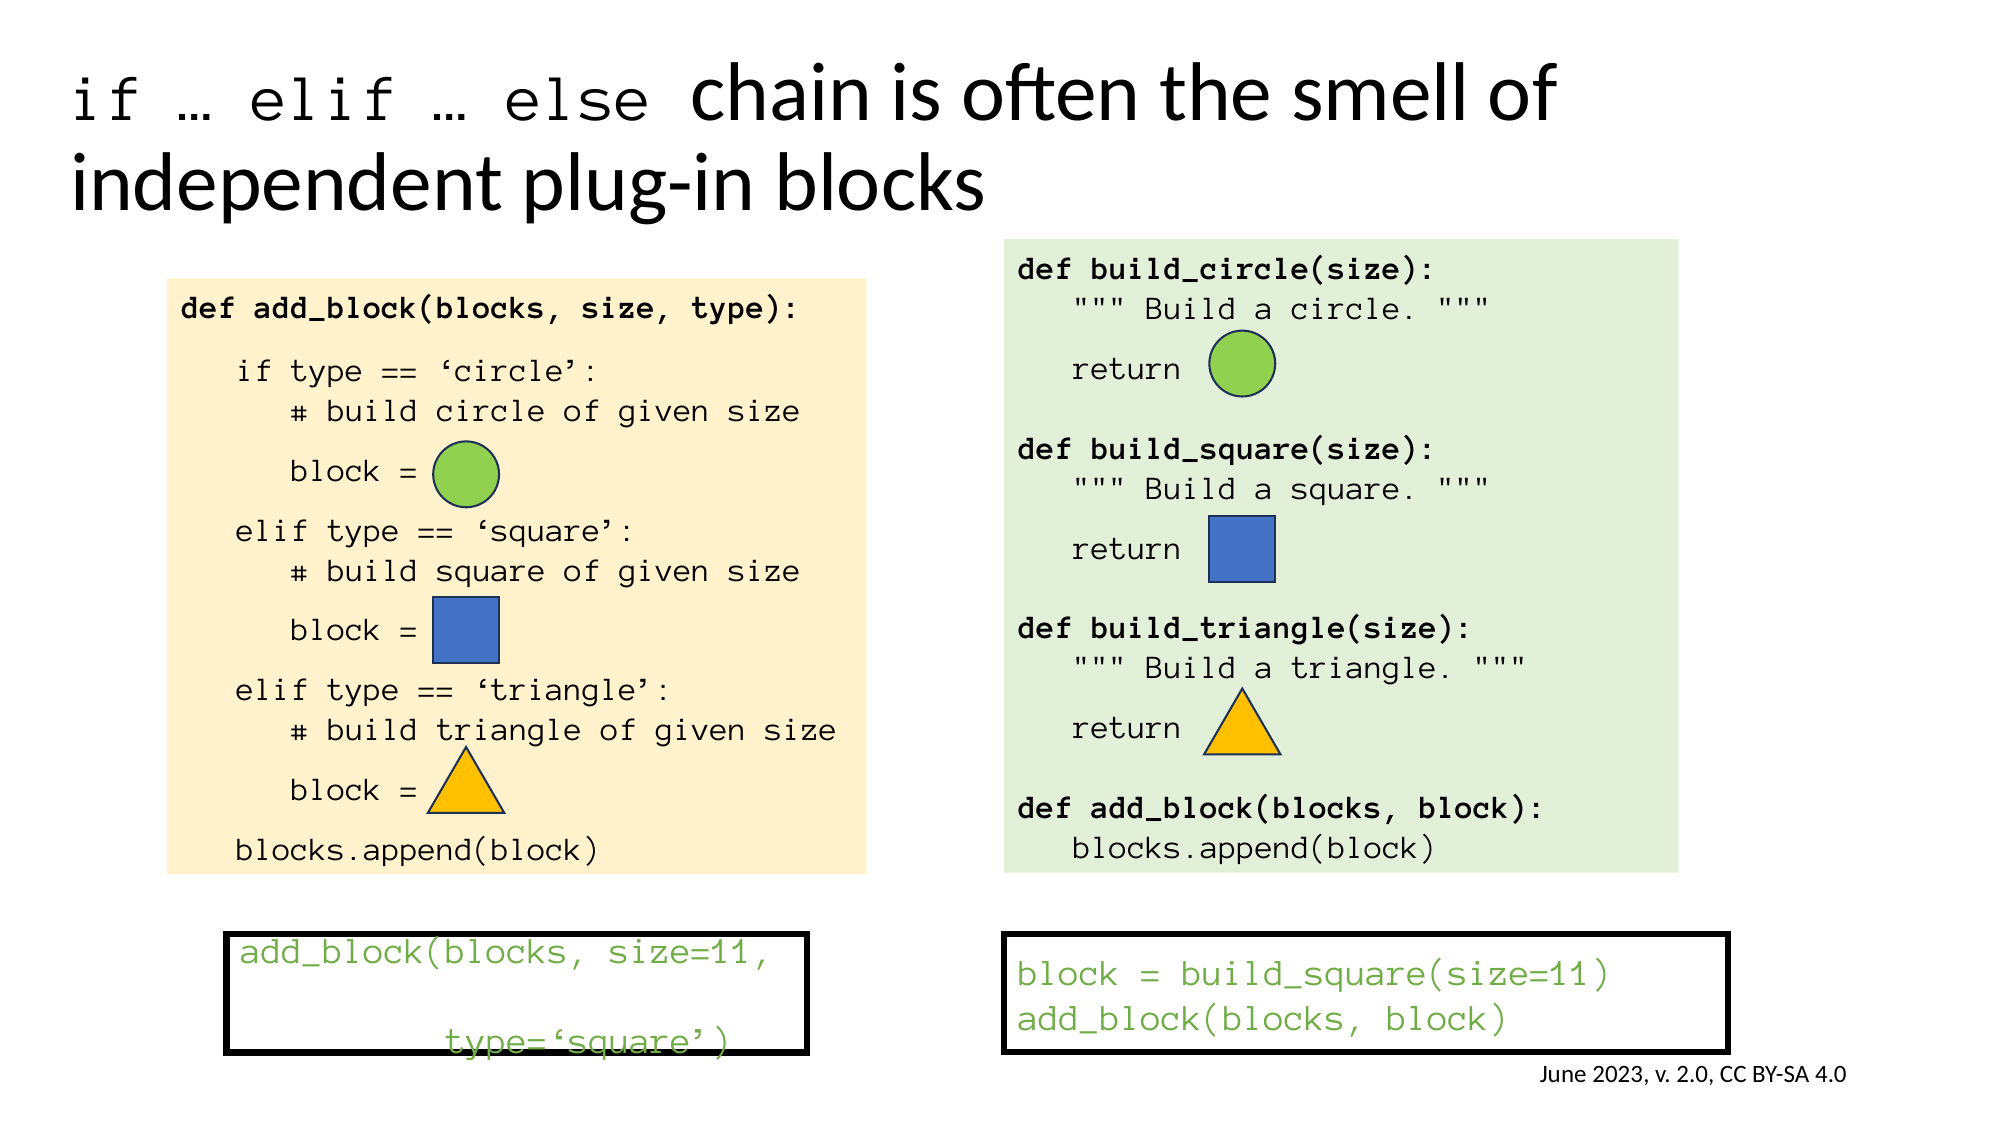

# if … elif … else chain is often the smell of independent plug-in blocks
def build_circle(size):
   """ Build a circle. """
   return

def build_square(size):
   """ Build a square. """
   return

def build_triangle(size):
   """ Build a triangle. """
   return

def add_block(blocks, block):
   blocks.append(block)

def add_block(blocks, size, type):
   if type == ‘circle’:
      # build circle of given size
      block =
   elif type == ‘square’:
      # build square of given size
      block =
   elif type == ‘triangle’:
      # build triangle of given size

      block =
   blocks.append(block)

add_block(blocks, size=11,
          type=‘square’)
block = build_square(size=11)
add_block(blocks, block)
June 2023, v. 2.0, CC BY-SA 4.0